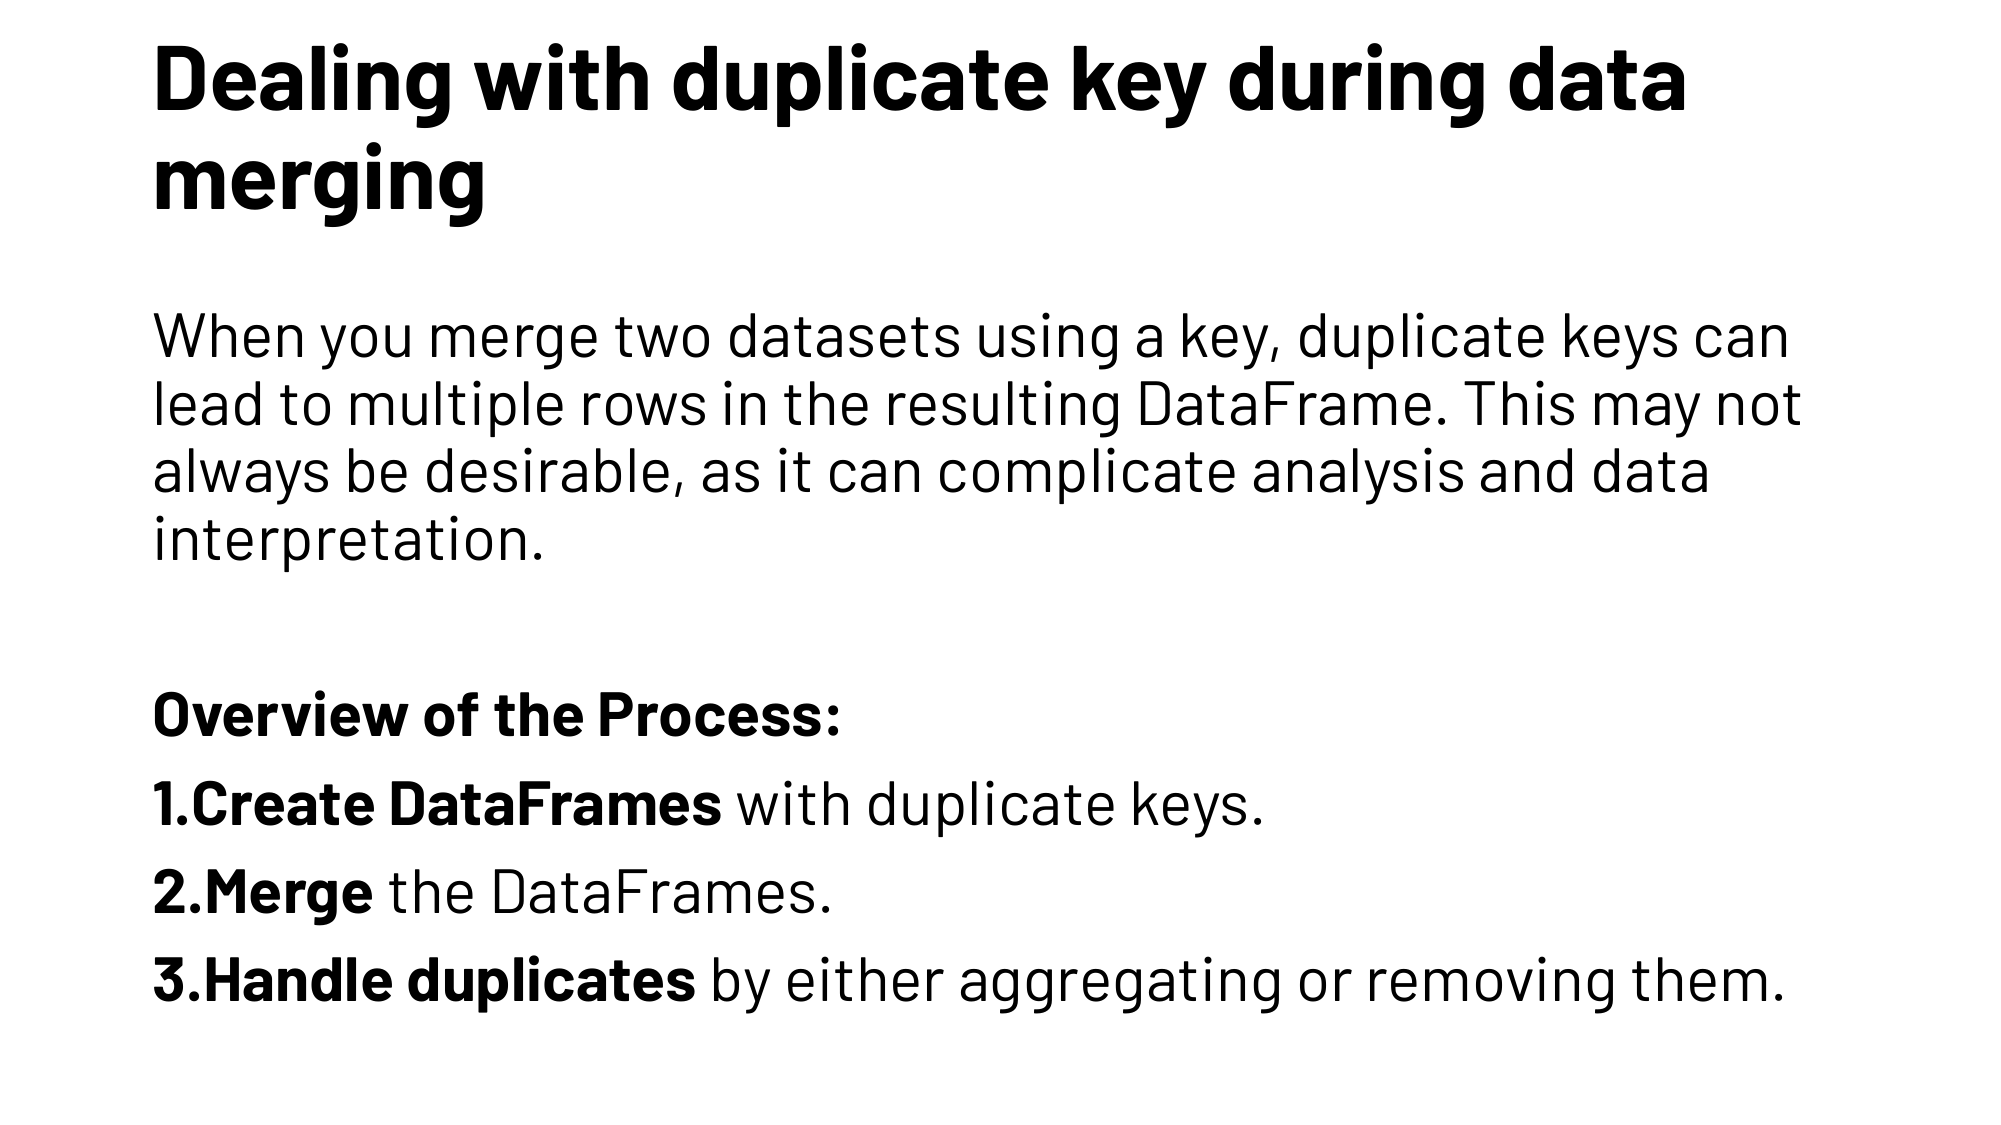

# Dealing with duplicate key during data merging
When you merge two datasets using a key, duplicate keys can lead to multiple rows in the resulting DataFrame. This may not always be desirable, as it can complicate analysis and data interpretation.

Overview of the Process:
Create DataFrames with duplicate keys.
Merge the DataFrames.
Handle duplicates by either aggregating or removing them.